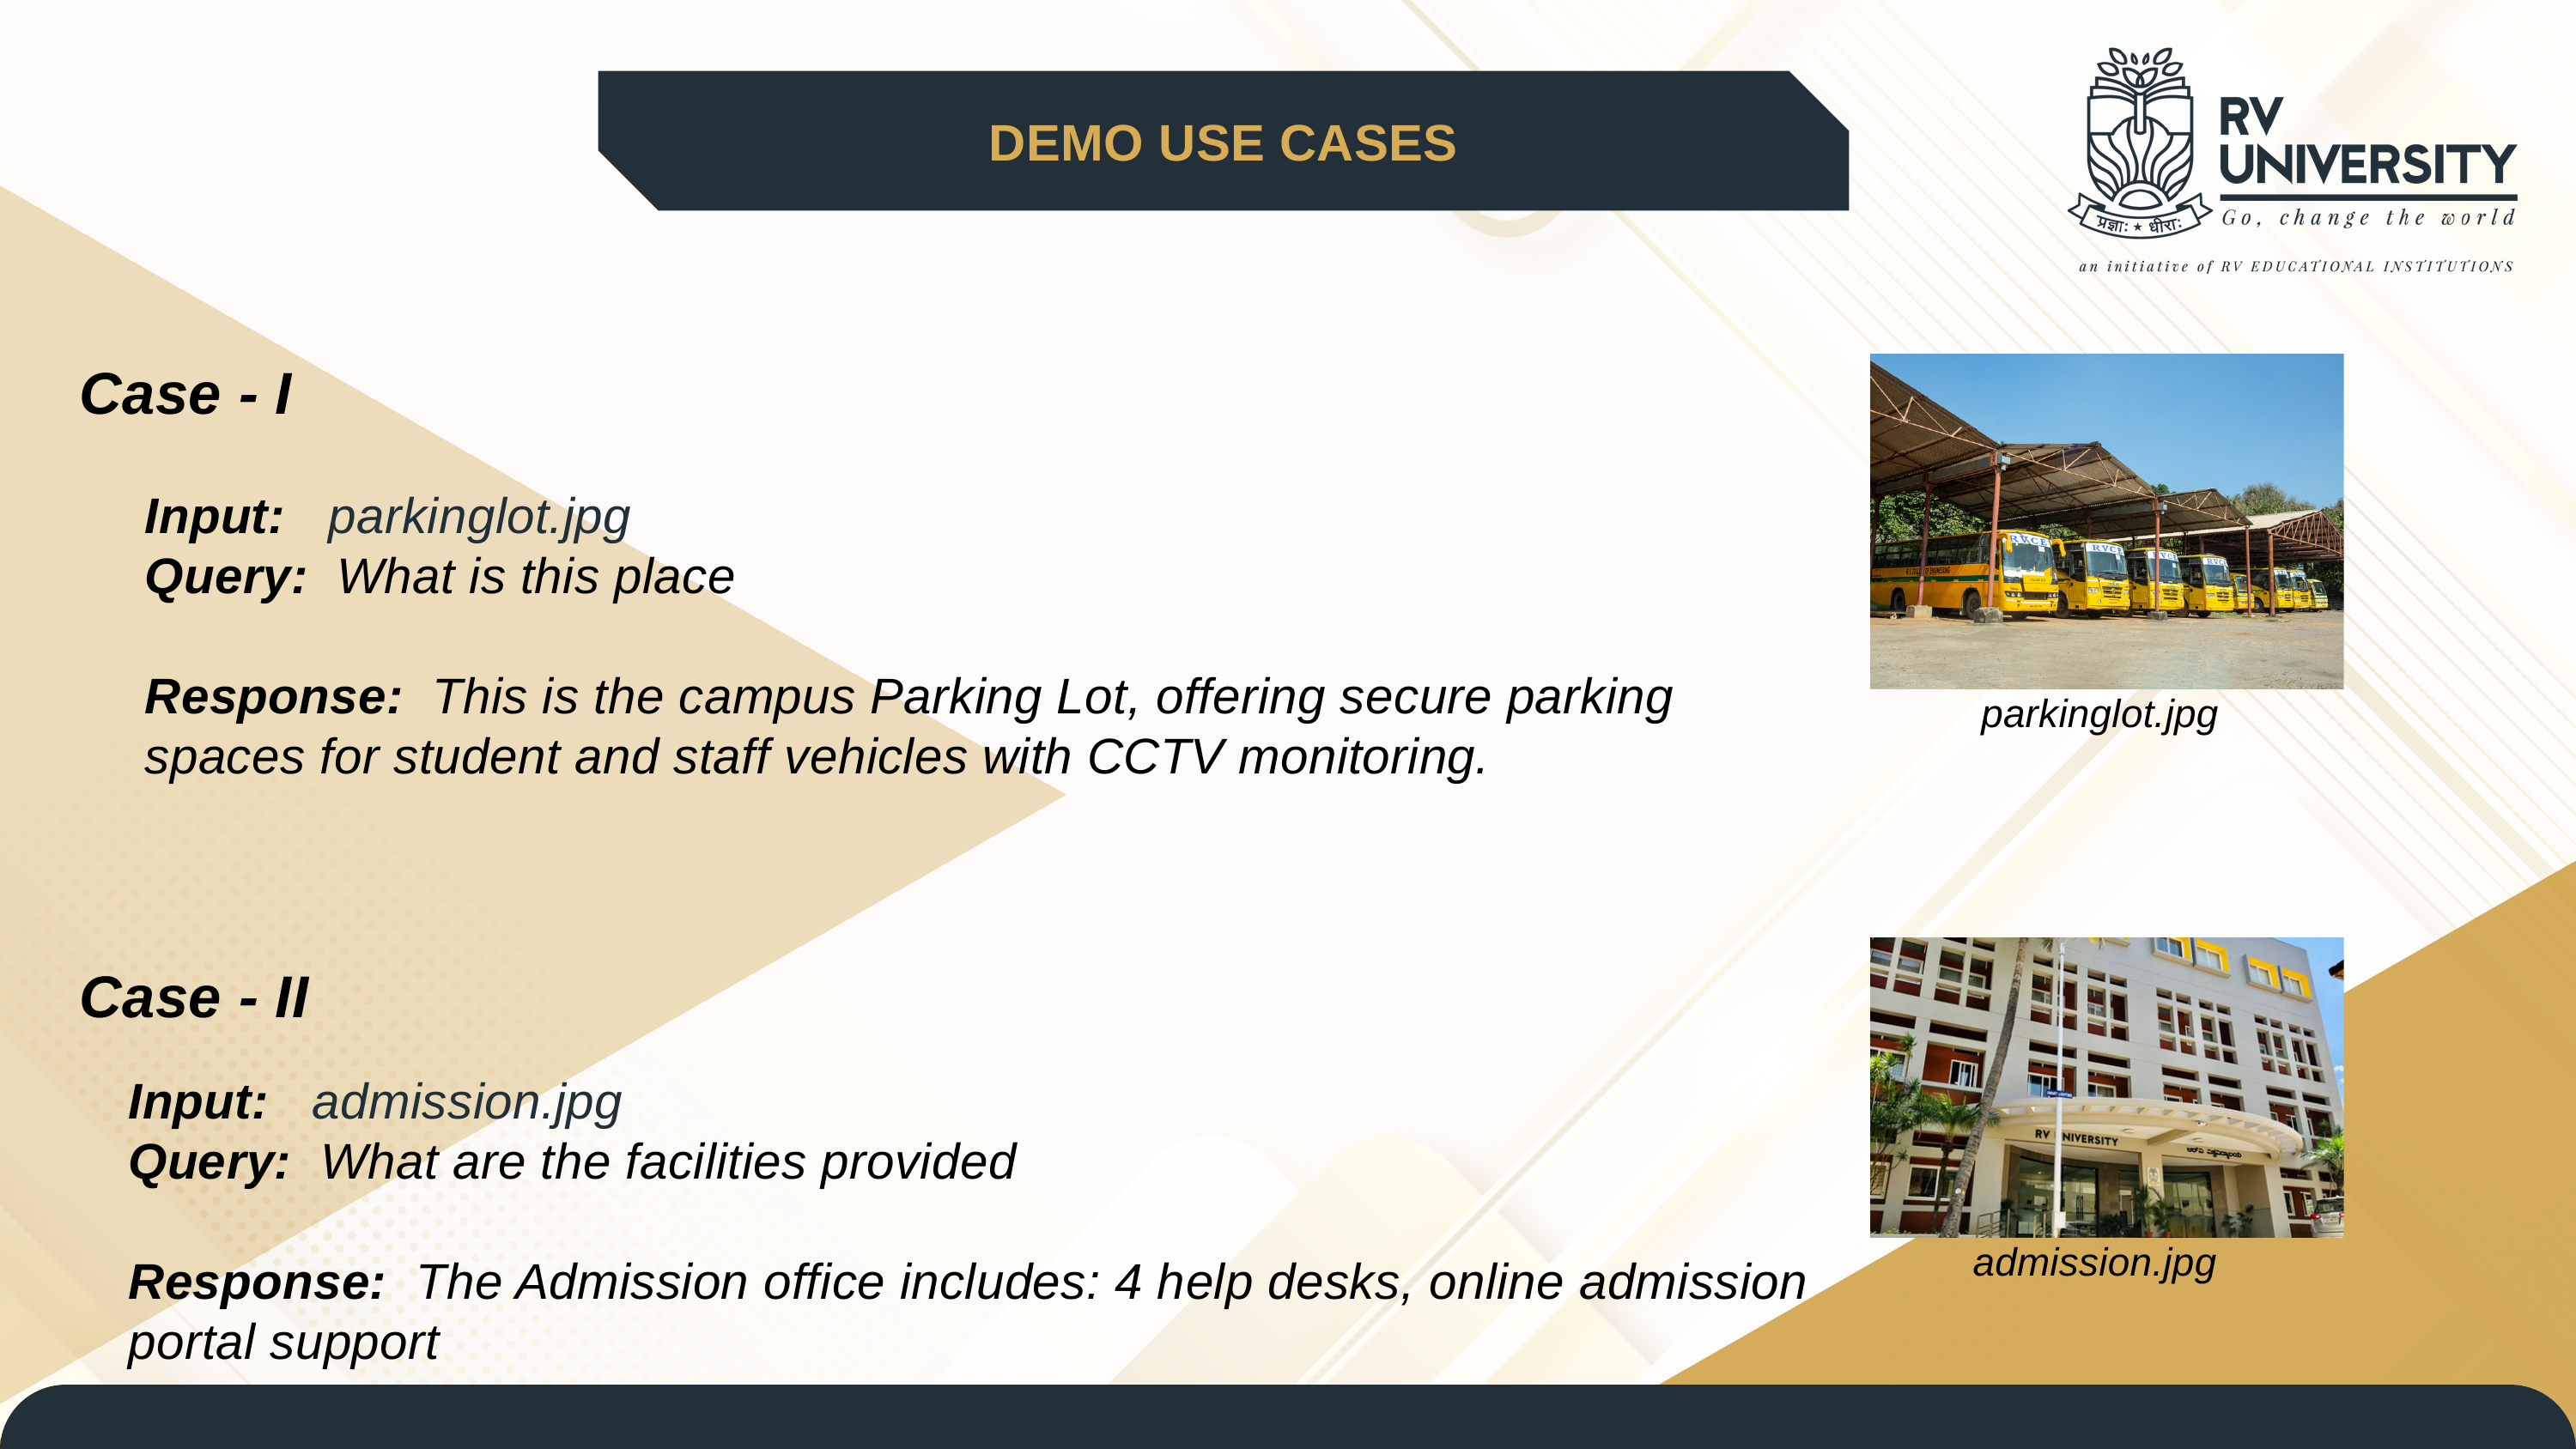

DEMO USE CASES

Case - I

Input:   parkinglot.jpg
Query:  What is this place

Response:  This is the campus Parking Lot, offering secure parking spaces for student and staff vehicles with CCTV monitoring.

parkinglot.jpg

Case - II

Input:   admission.jpg
Query:  What are the facilities provided

Response:  The Admission office includes: 4 help desks, online admission portal support

admission.jpg